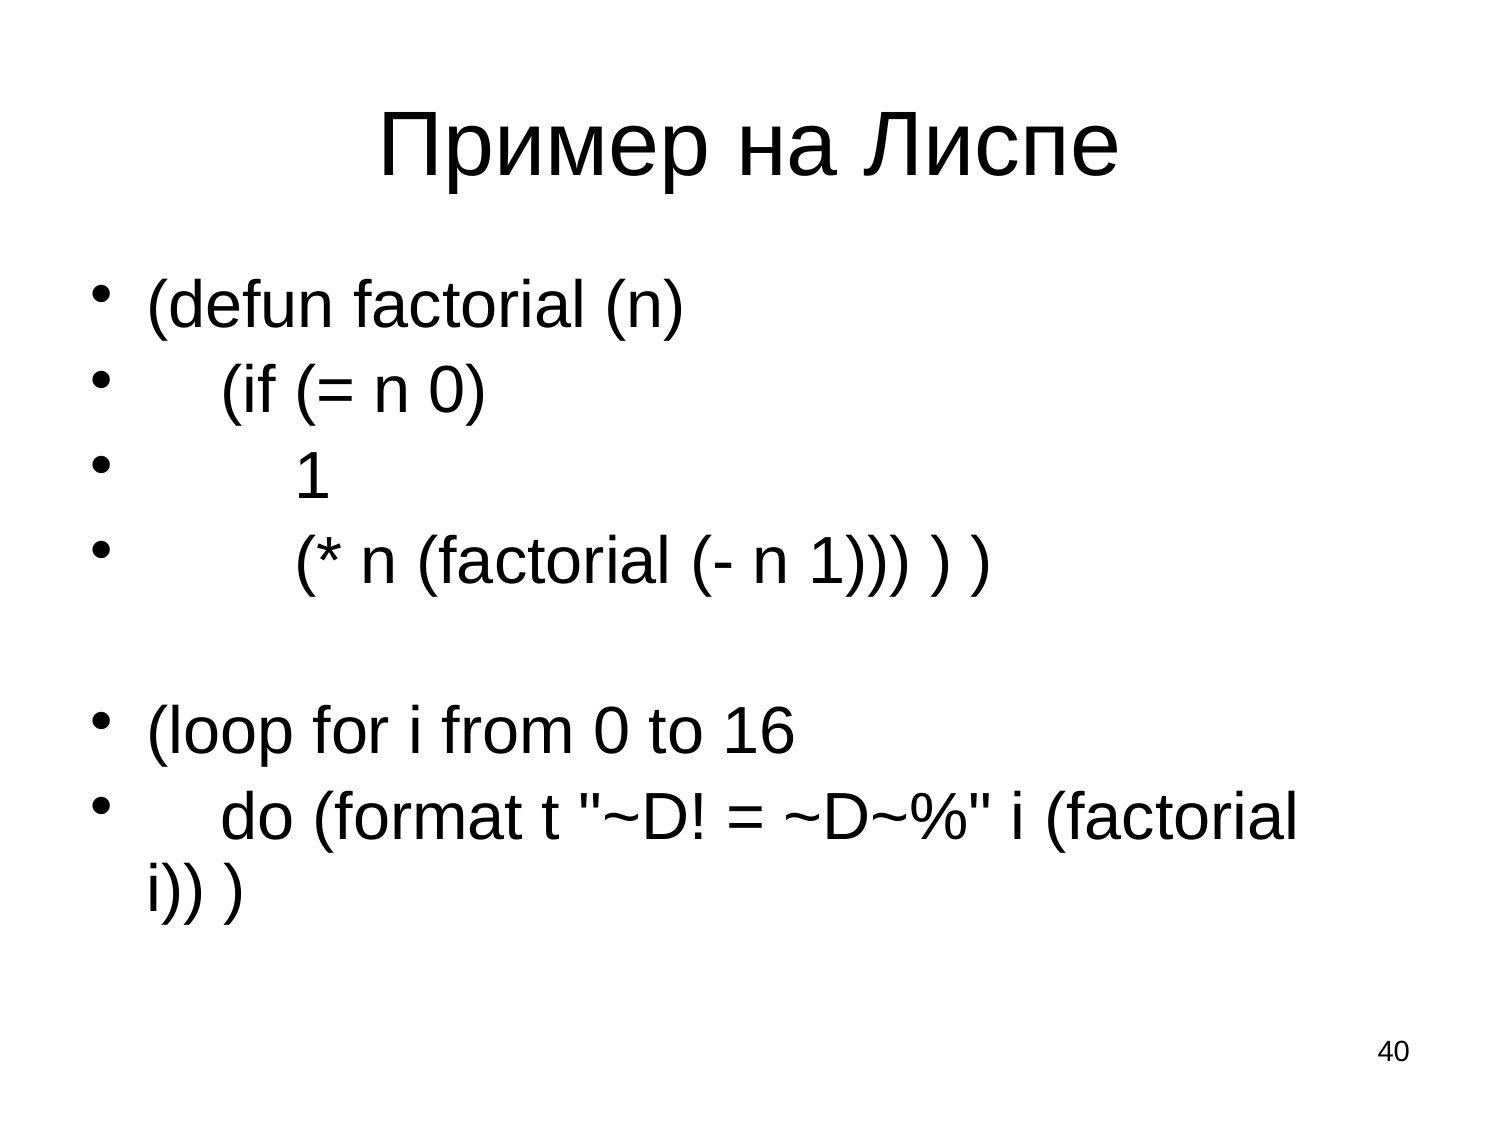

# Пример на Лиспе
(defun factorial (n)
    (if (= n 0)
        1
        (* n (factorial (- n 1))) ) )

(loop for i from 0 to 16
    do (format t "~D! = ~D~%" i (factorial i)) )

40